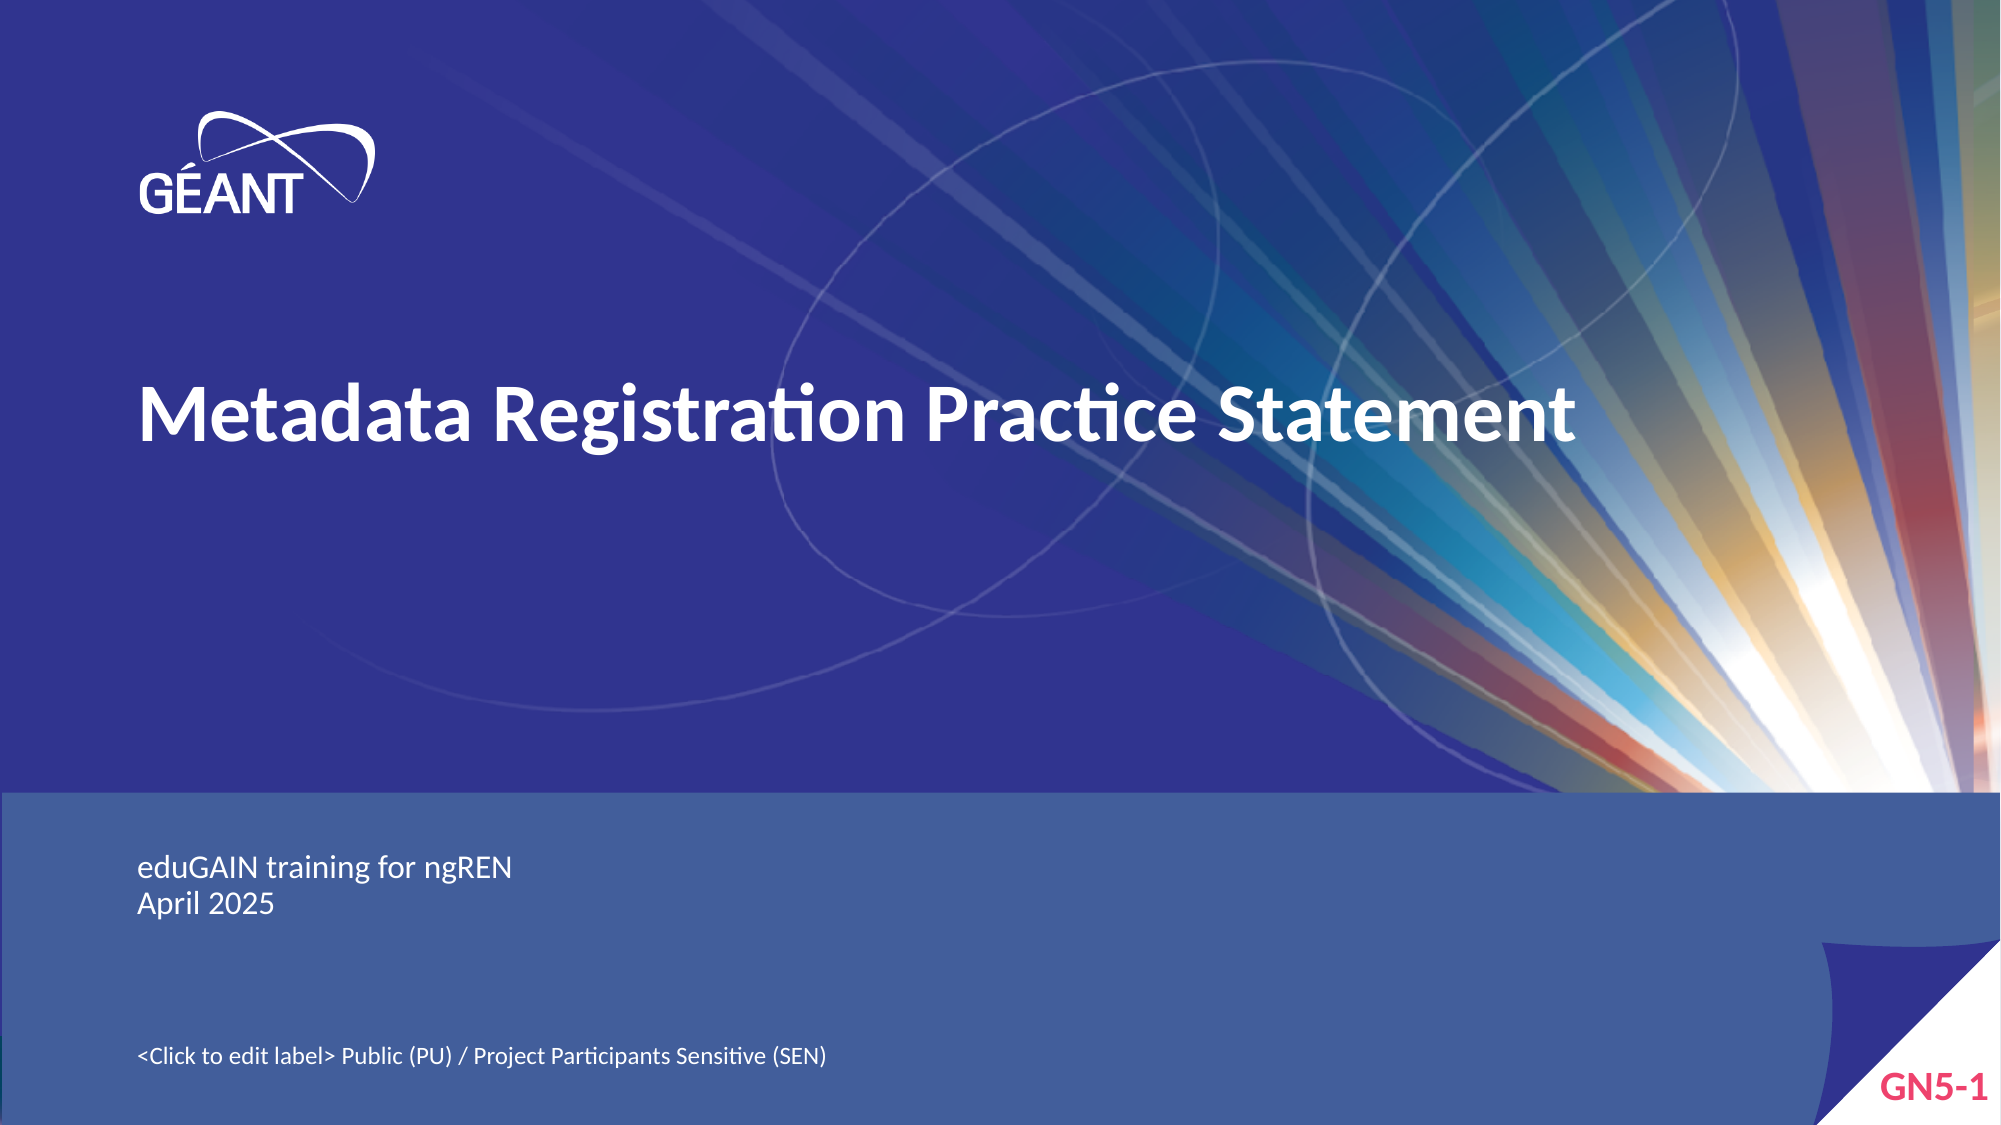

# Metadata Registration Practice Statement

eduGAIN training for ngREN
April 2025
<Click to edit label> Public (PU) / Project Participants Sensitive (SEN)